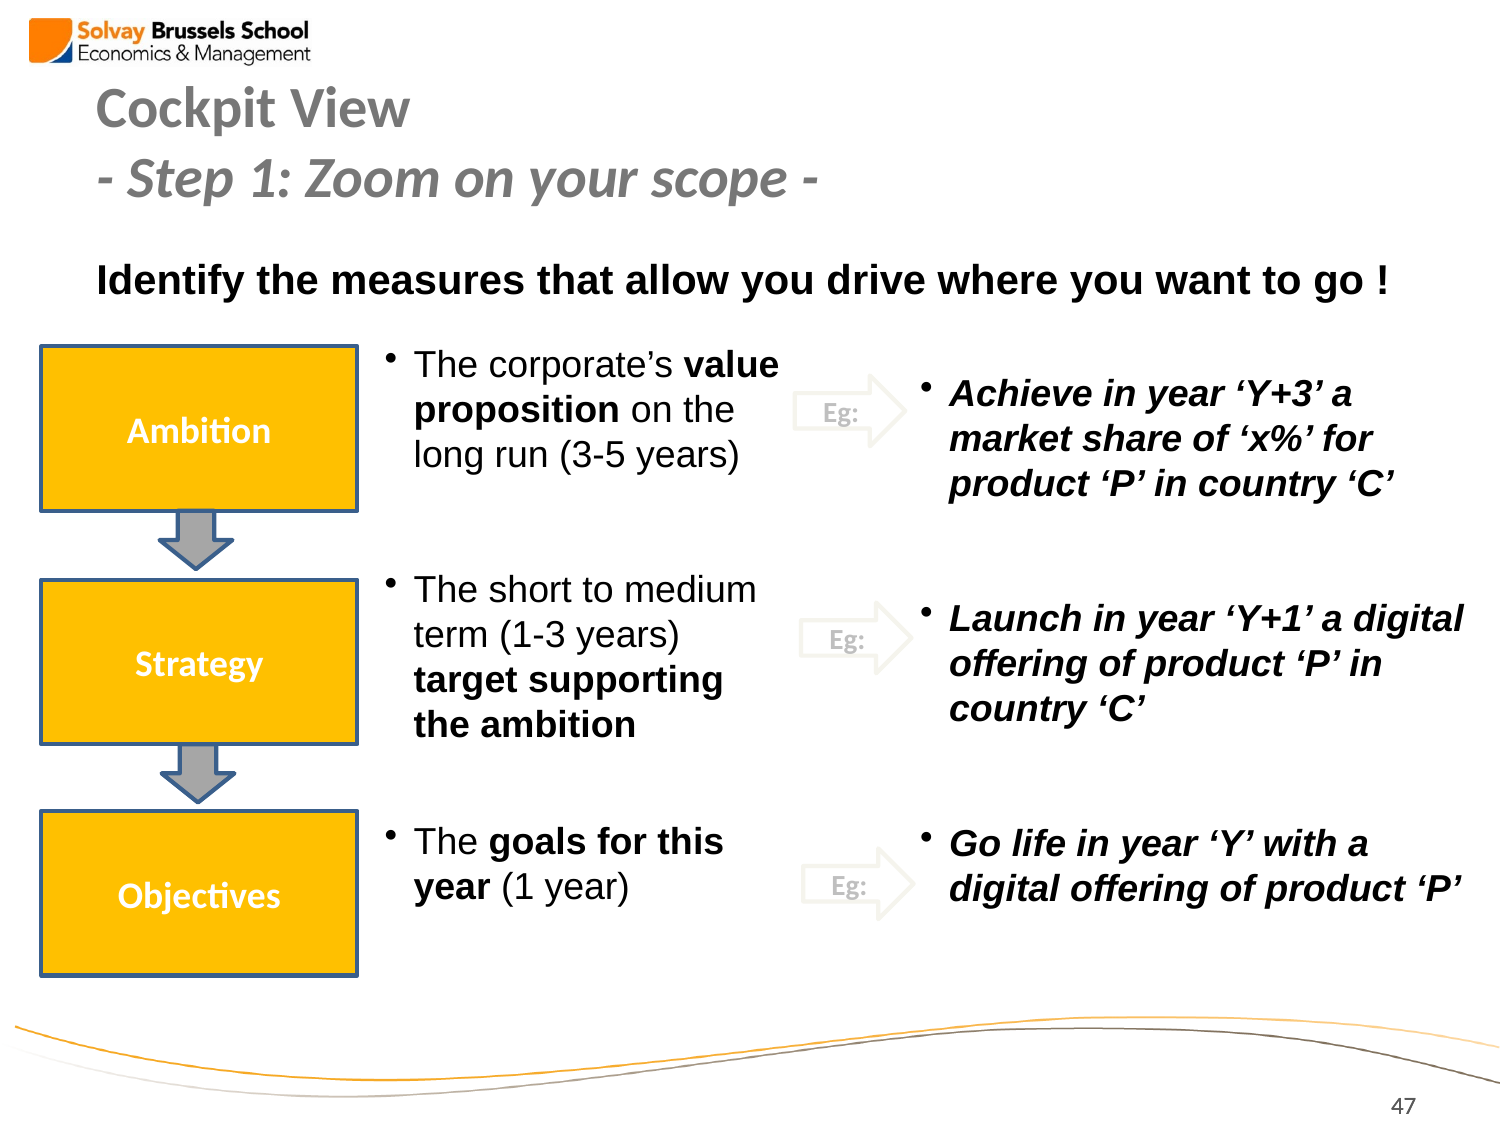

Cockpit View
- Step 1: Zoom on your scope -
Identify the measures that allow you drive where you want to go !
The corporate’s value proposition on the long run (3-5 years)

The short to medium term (1-3 years) target supporting the ambition

The goals for this year (1 year)
Ambition
Achieve in year ‘Y+3’ a market share of ‘x%’ for product ‘P’ in country ‘C’

Launch in year ‘Y+1’ a digital offering of product ‘P’ in country ‘C’

Go life in year ‘Y’ with a digital offering of product ‘P’
Eg:

Strategy
Eg:

Objectives
Eg:
47
47